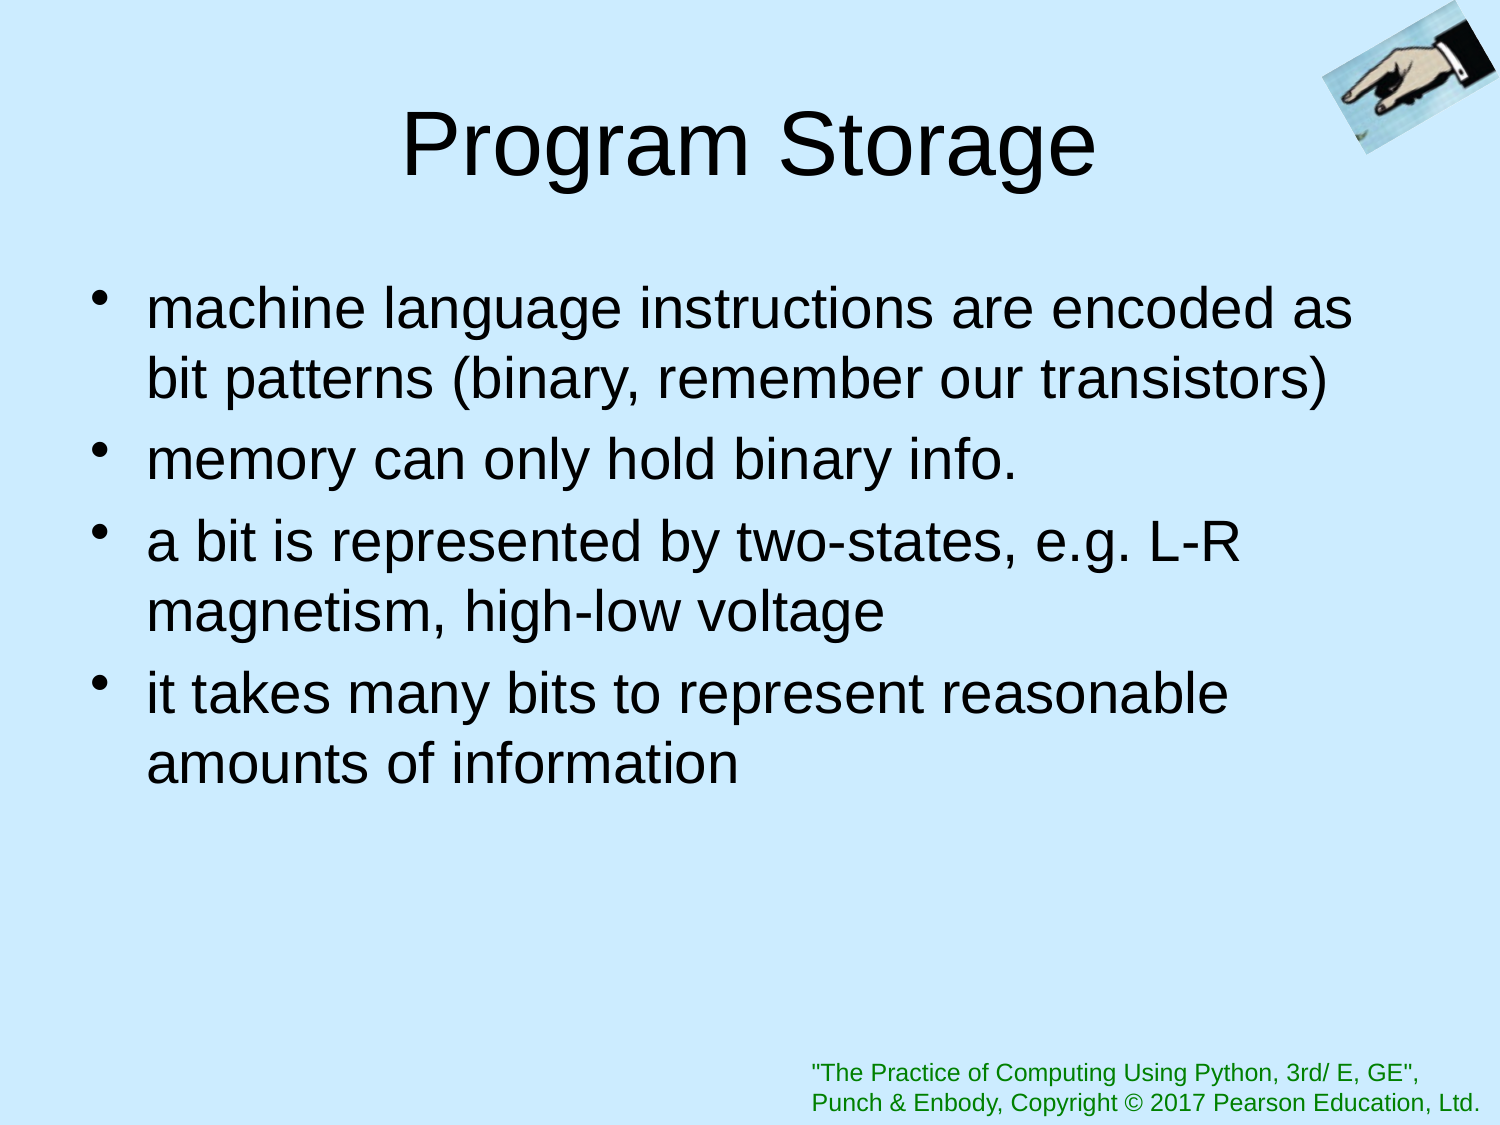

# Program Storage
machine language instructions are encoded as bit patterns (binary, remember our transistors)
memory can only hold binary info.
a bit is represented by two-states, e.g. L-R magnetism, high-low voltage
it takes many bits to represent reasonable amounts of information